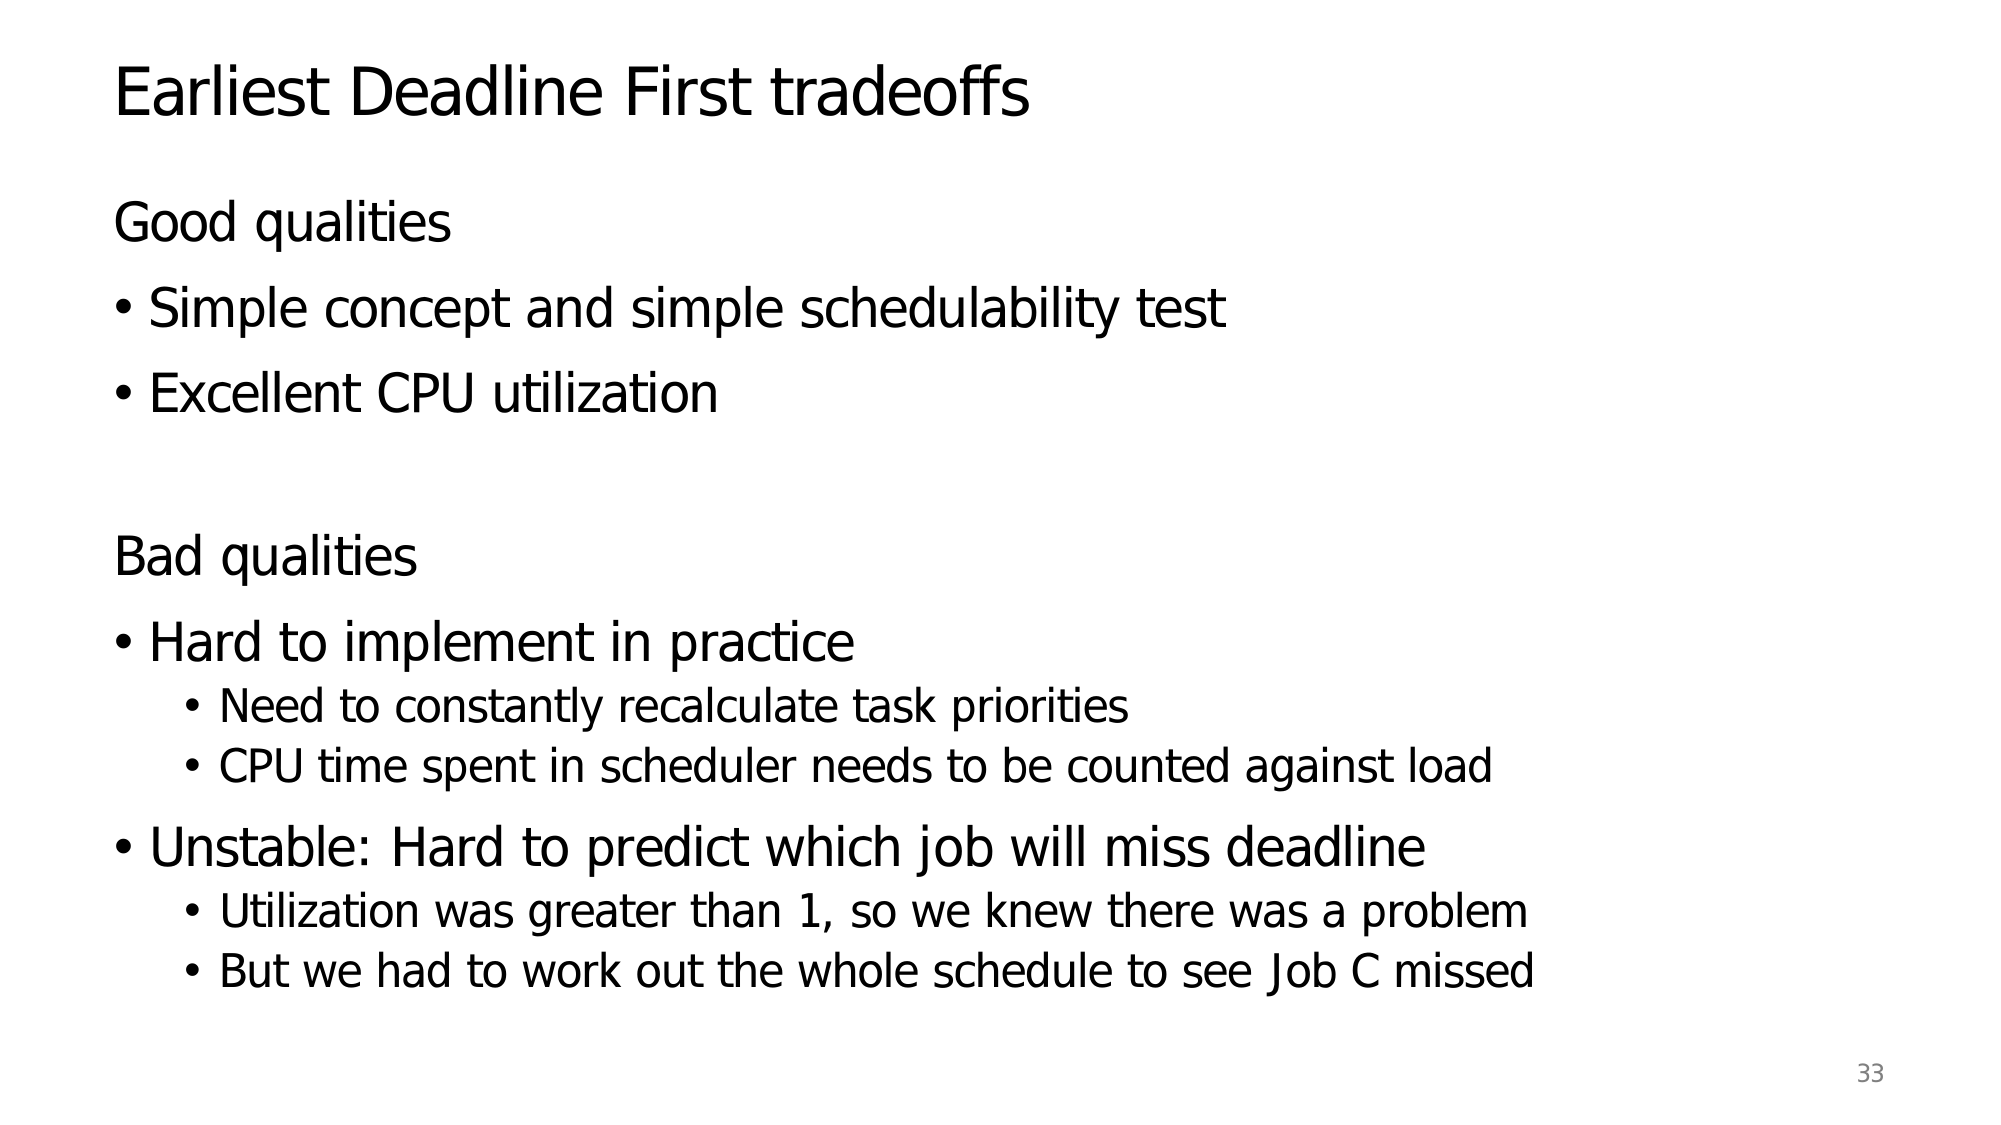

# Earliest Deadline First tradeoffs
Good qualities
Simple concept and simple schedulability test
Excellent CPU utilization

Bad qualities
Hard to implement in practice
Need to constantly recalculate task priorities
CPU time spent in scheduler needs to be counted against load
Unstable: Hard to predict which job will miss deadline
Utilization was greater than 1, so we knew there was a problem
But we had to work out the whole schedule to see Job C missed
33